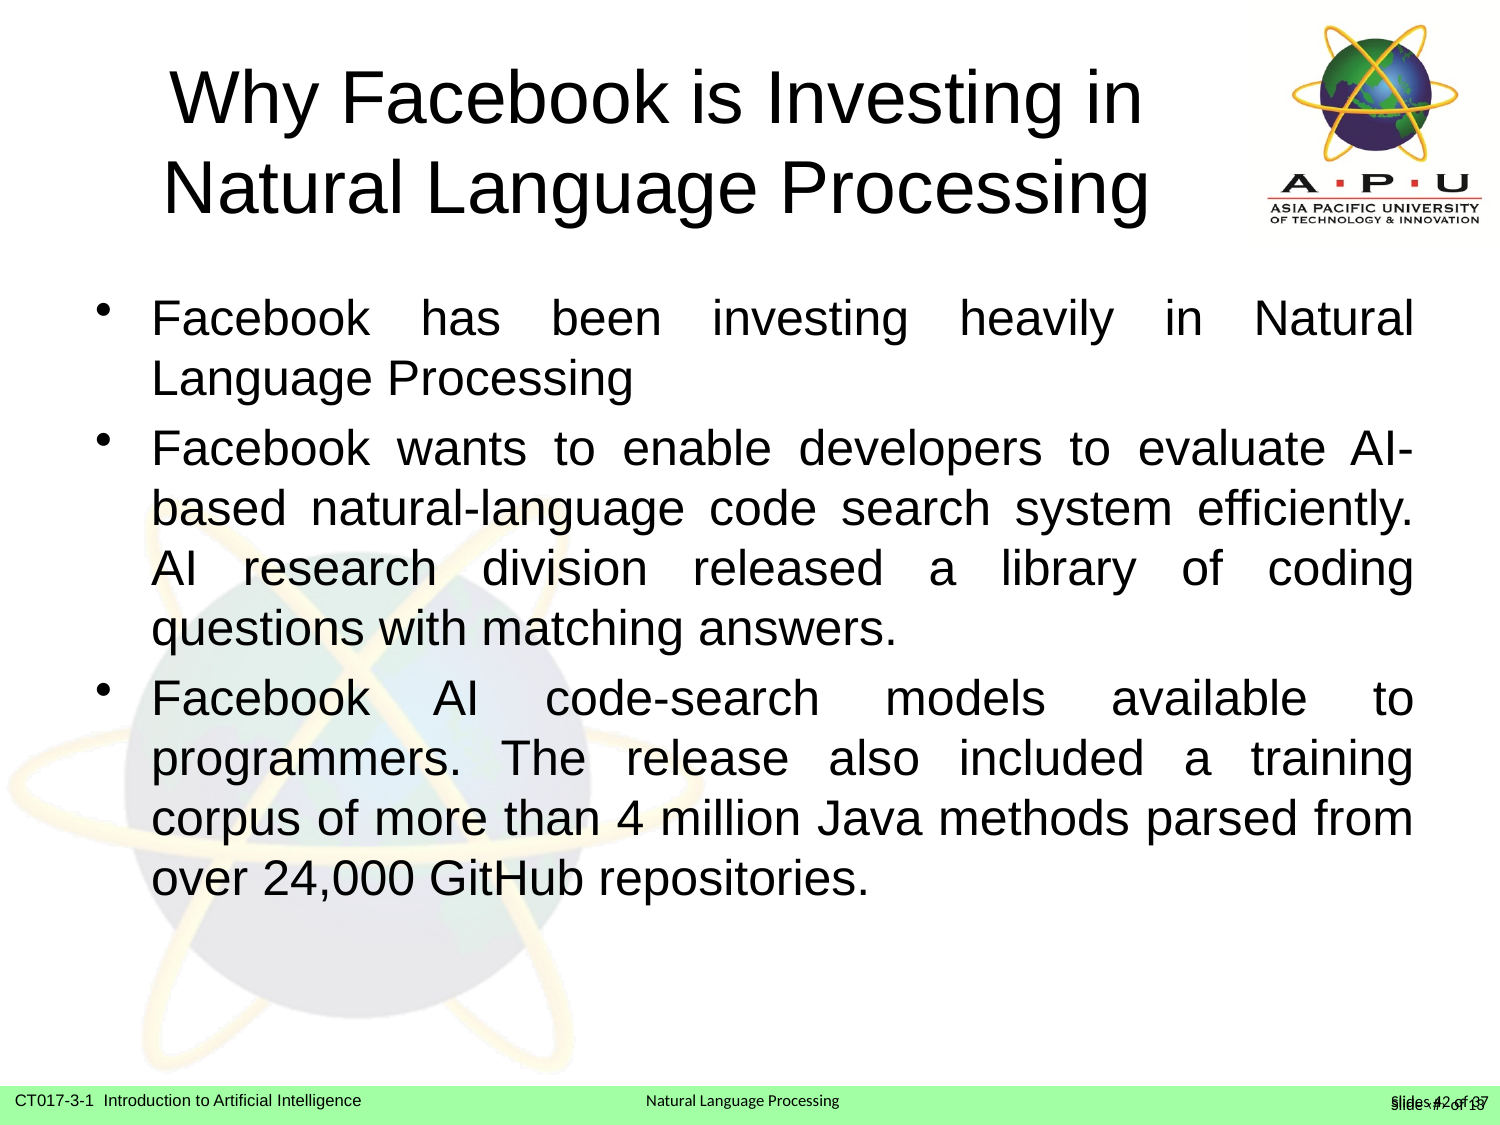

# Why Facebook is Investing in Natural Language Processing
Facebook has been investing heavily in Natural Language Processing
Facebook wants to enable developers to evaluate AI-based natural-language code search system efficiently. AI research division released a library of coding questions with matching answers.
Facebook AI code-search models available to programmers. The release also included a training corpus of more than 4 million Java methods parsed from over 24,000 GitHub repositories.

Slide ‹#› of 13